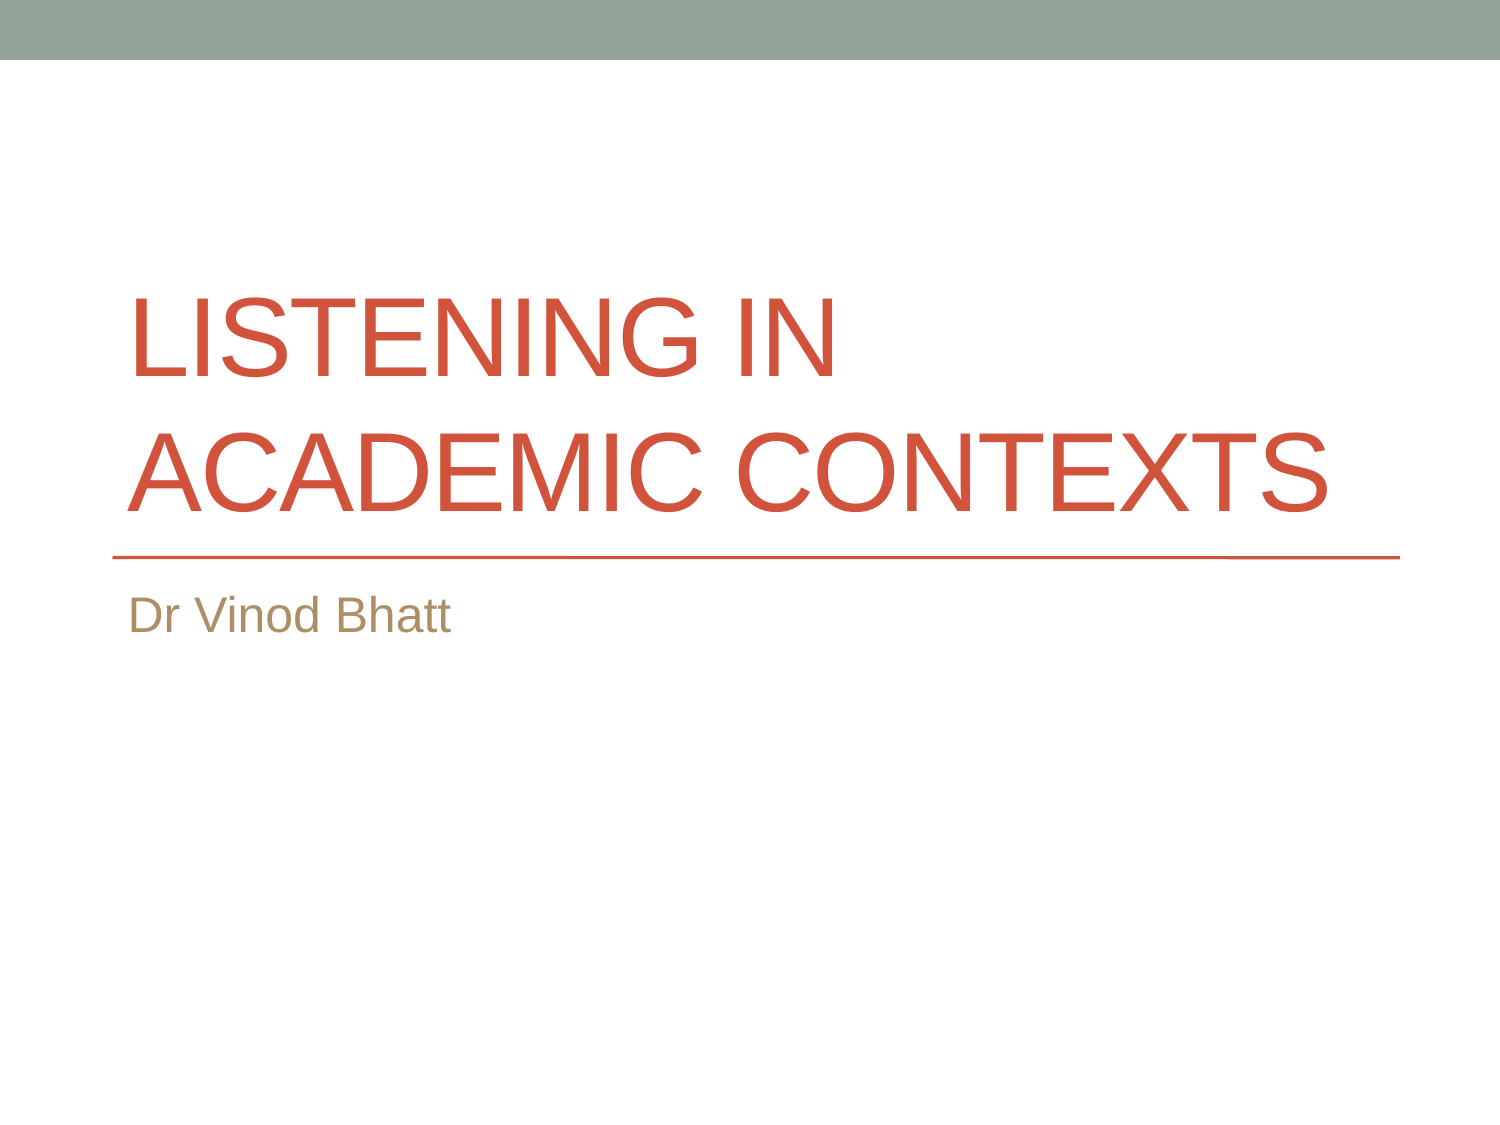

# Listening in academic contexts
Dr Vinod Bhatt